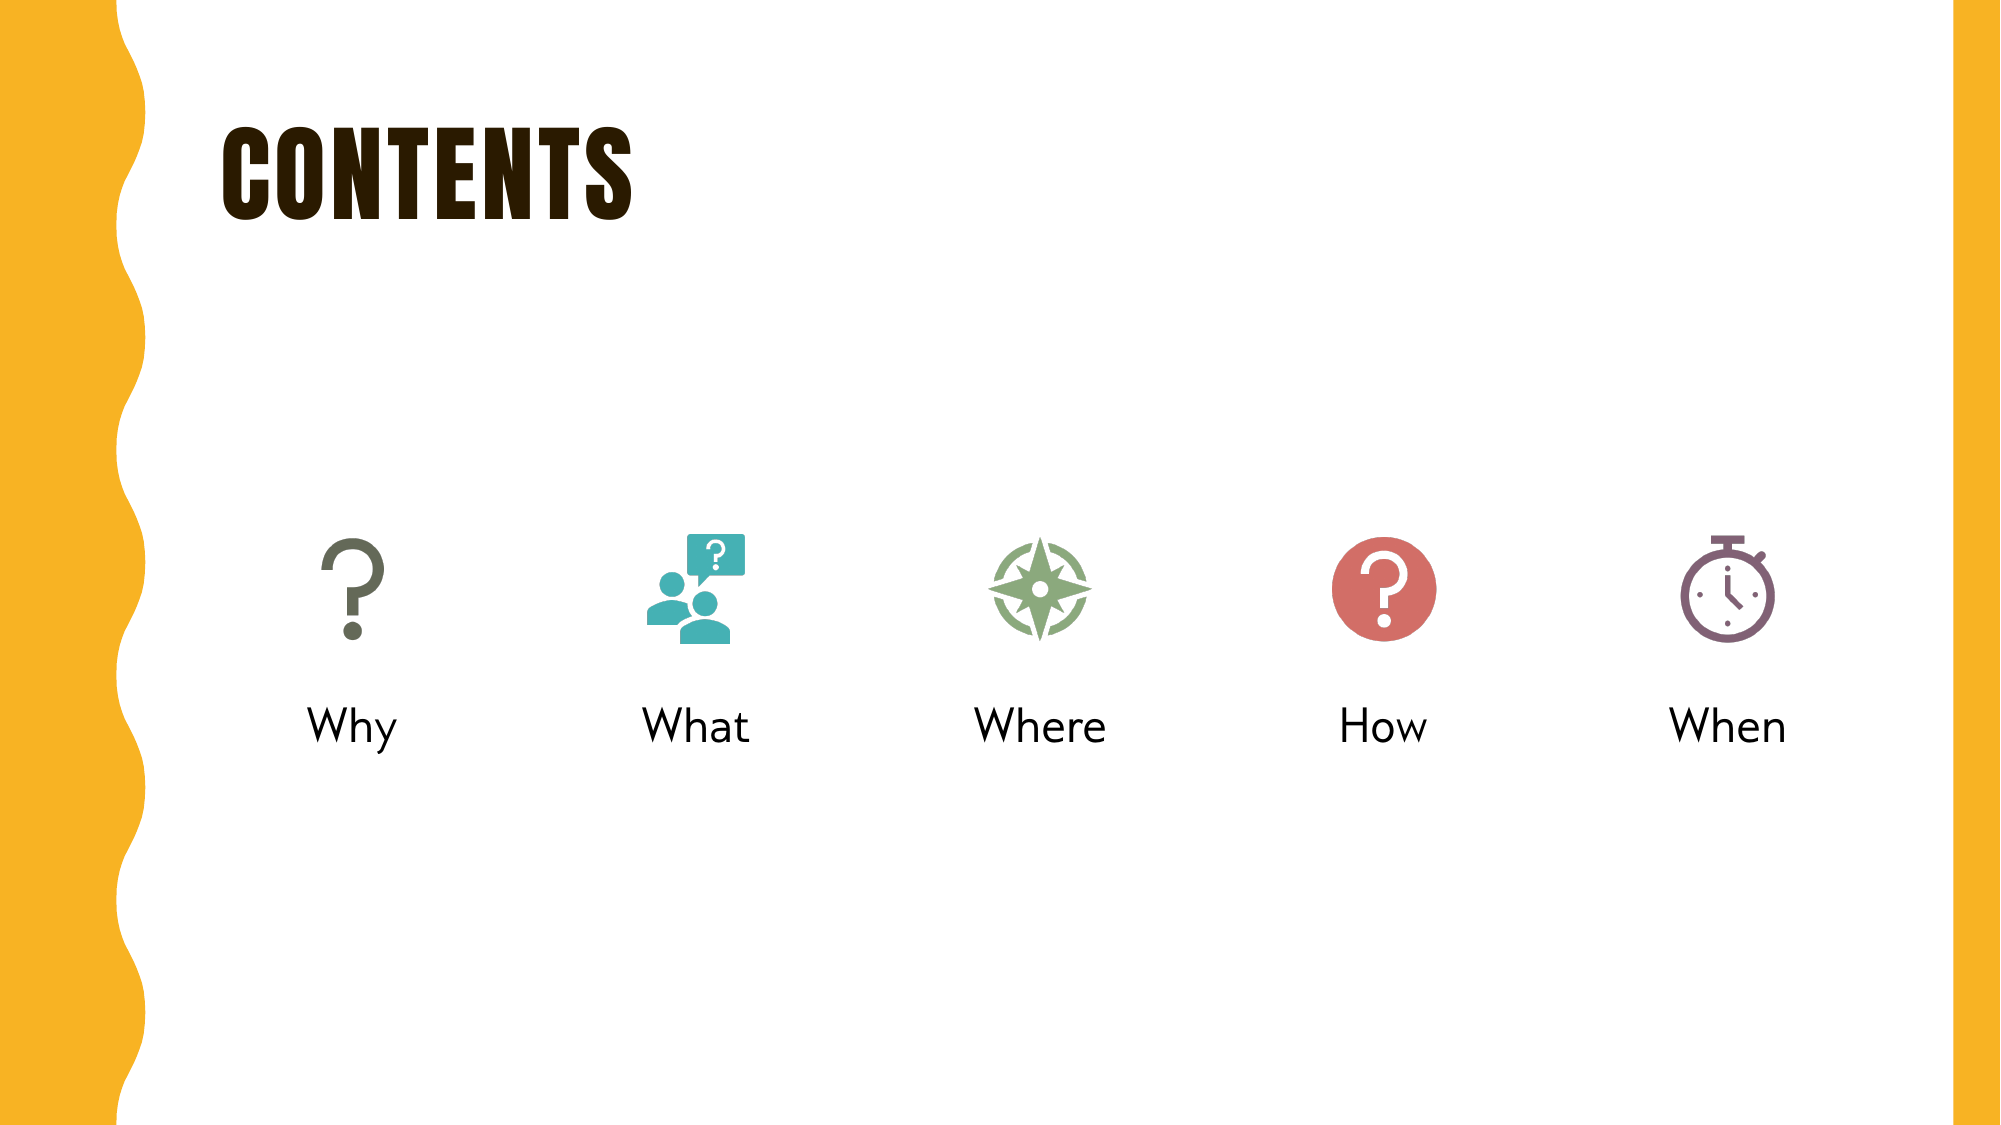

# contents
Why
What
Where
How
When